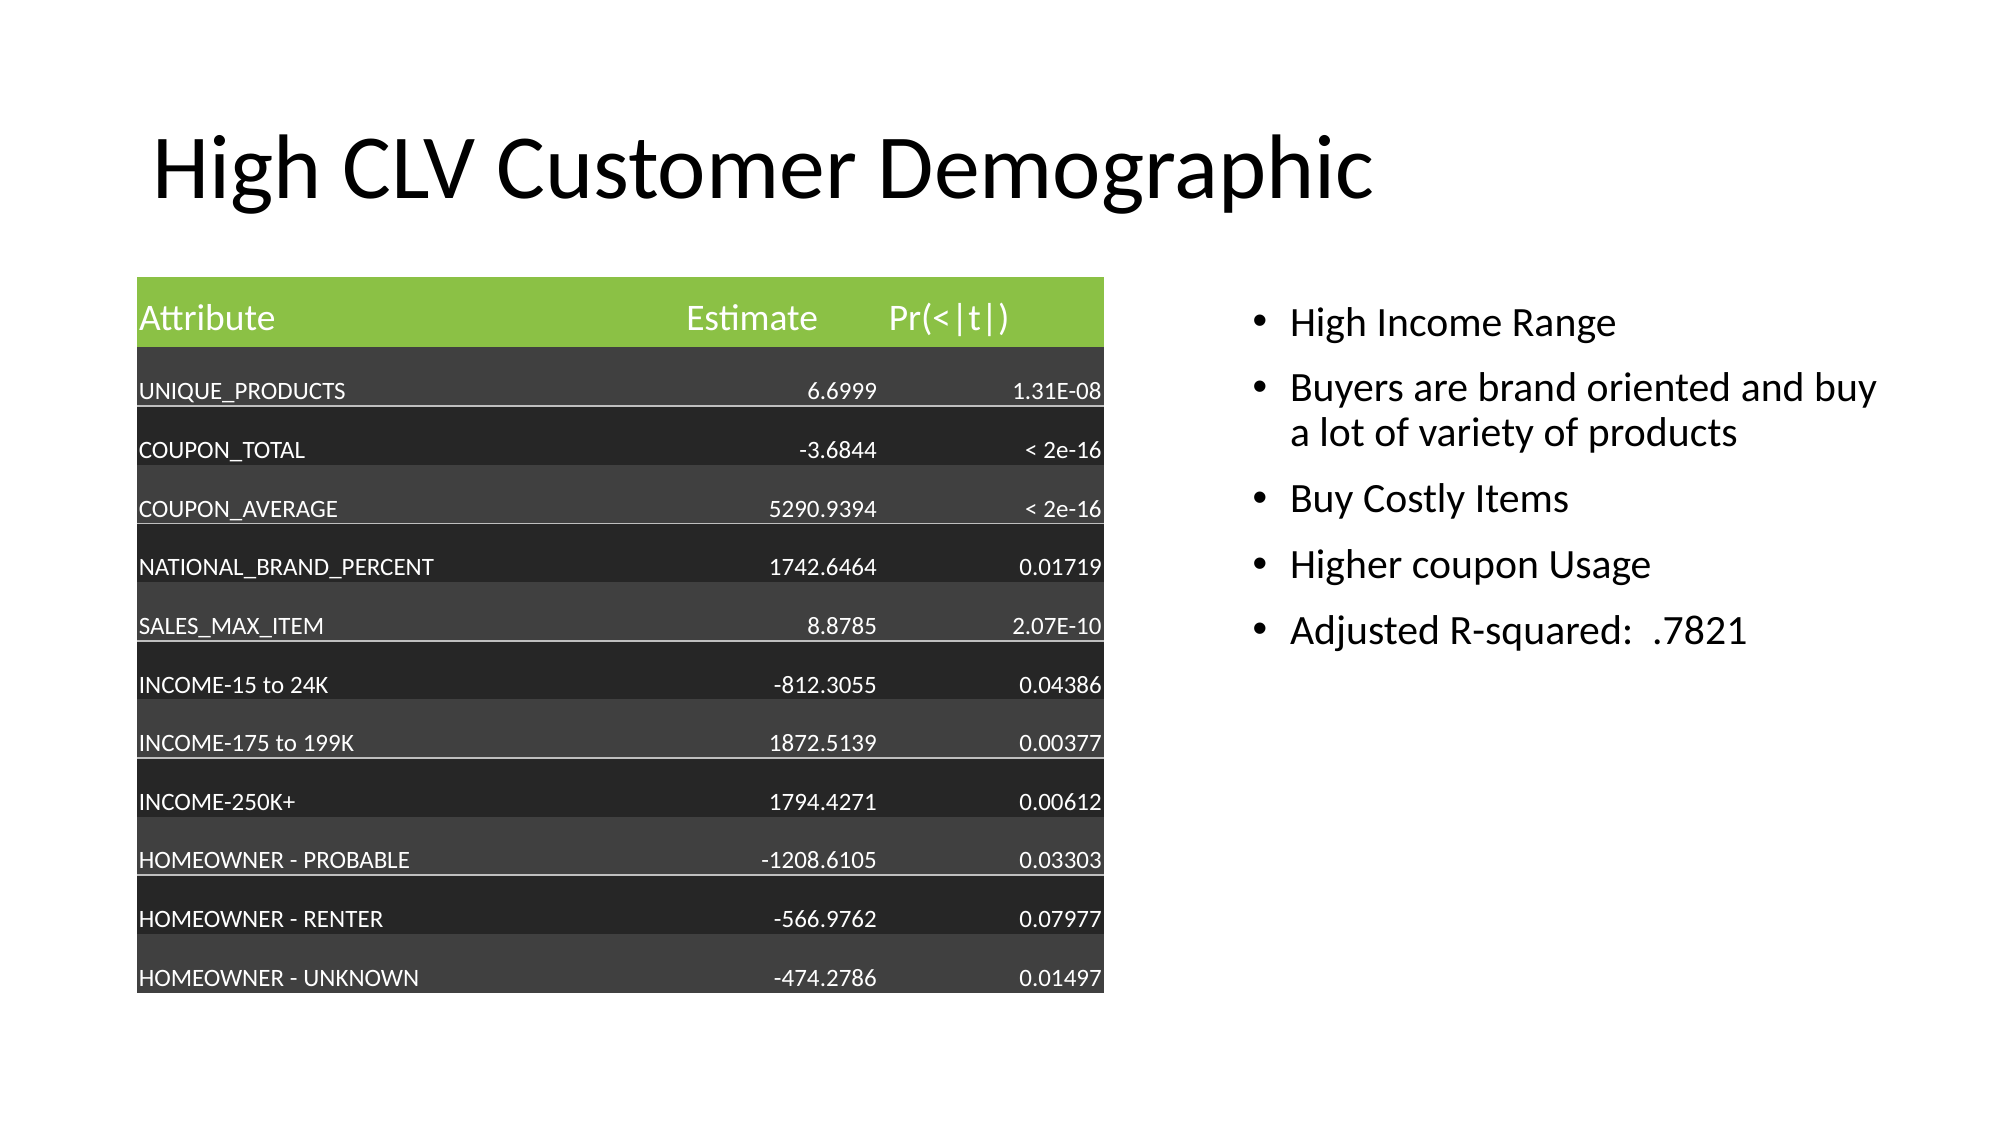

# High CLV Customer Demographic
| Attribute | Estimate | Pr(<|t|) |
| --- | --- | --- |
| UNIQUE\_PRODUCTS | 6.6999 | 1.31E-08 |
| COUPON\_TOTAL | -3.6844 | < 2e-16 |
| COUPON\_AVERAGE | 5290.9394 | < 2e-16 |
| NATIONAL\_BRAND\_PERCENT | 1742.6464 | 0.01719 |
| SALES\_MAX\_ITEM | 8.8785 | 2.07E-10 |
| INCOME-15 to 24K | -812.3055 | 0.04386 |
| INCOME-175 to 199K | 1872.5139 | 0.00377 |
| INCOME-250K+ | 1794.4271 | 0.00612 |
| HOMEOWNER - PROBABLE | -1208.6105 | 0.03303 |
| HOMEOWNER - RENTER | -566.9762 | 0.07977 |
| HOMEOWNER - UNKNOWN | -474.2786 | 0.01497 |
High Income Range
Buyers are brand oriented and buy a lot of variety of products
Buy Costly Items
Higher coupon Usage
Adjusted R-squared:  .7821